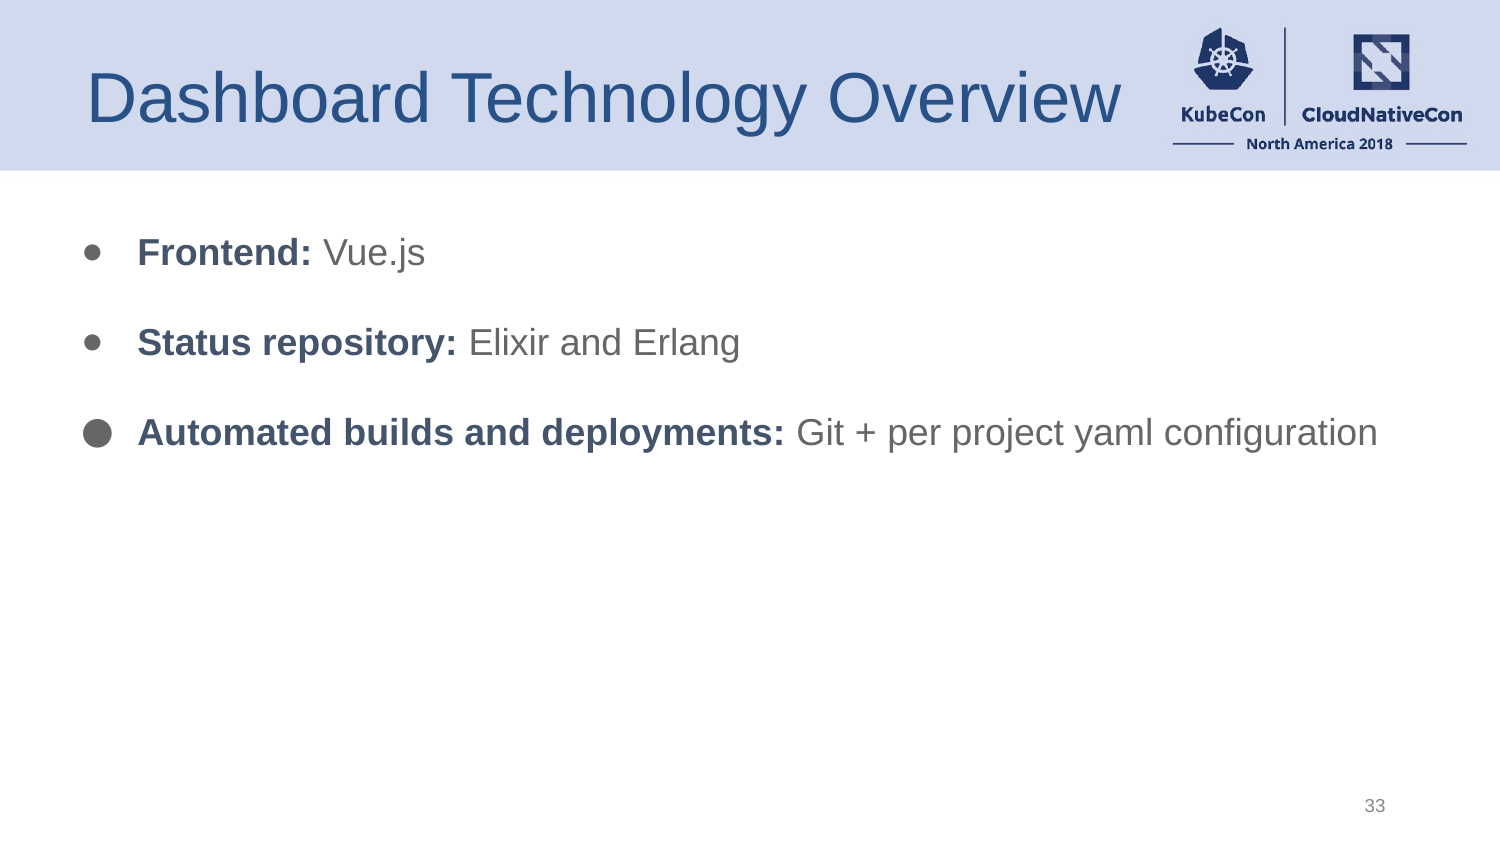

# Dashboard Technology Overview
Frontend: Vue.js

Status repository: Elixir and Erlang

Automated builds and deployments: Git + per project yaml configuration

33